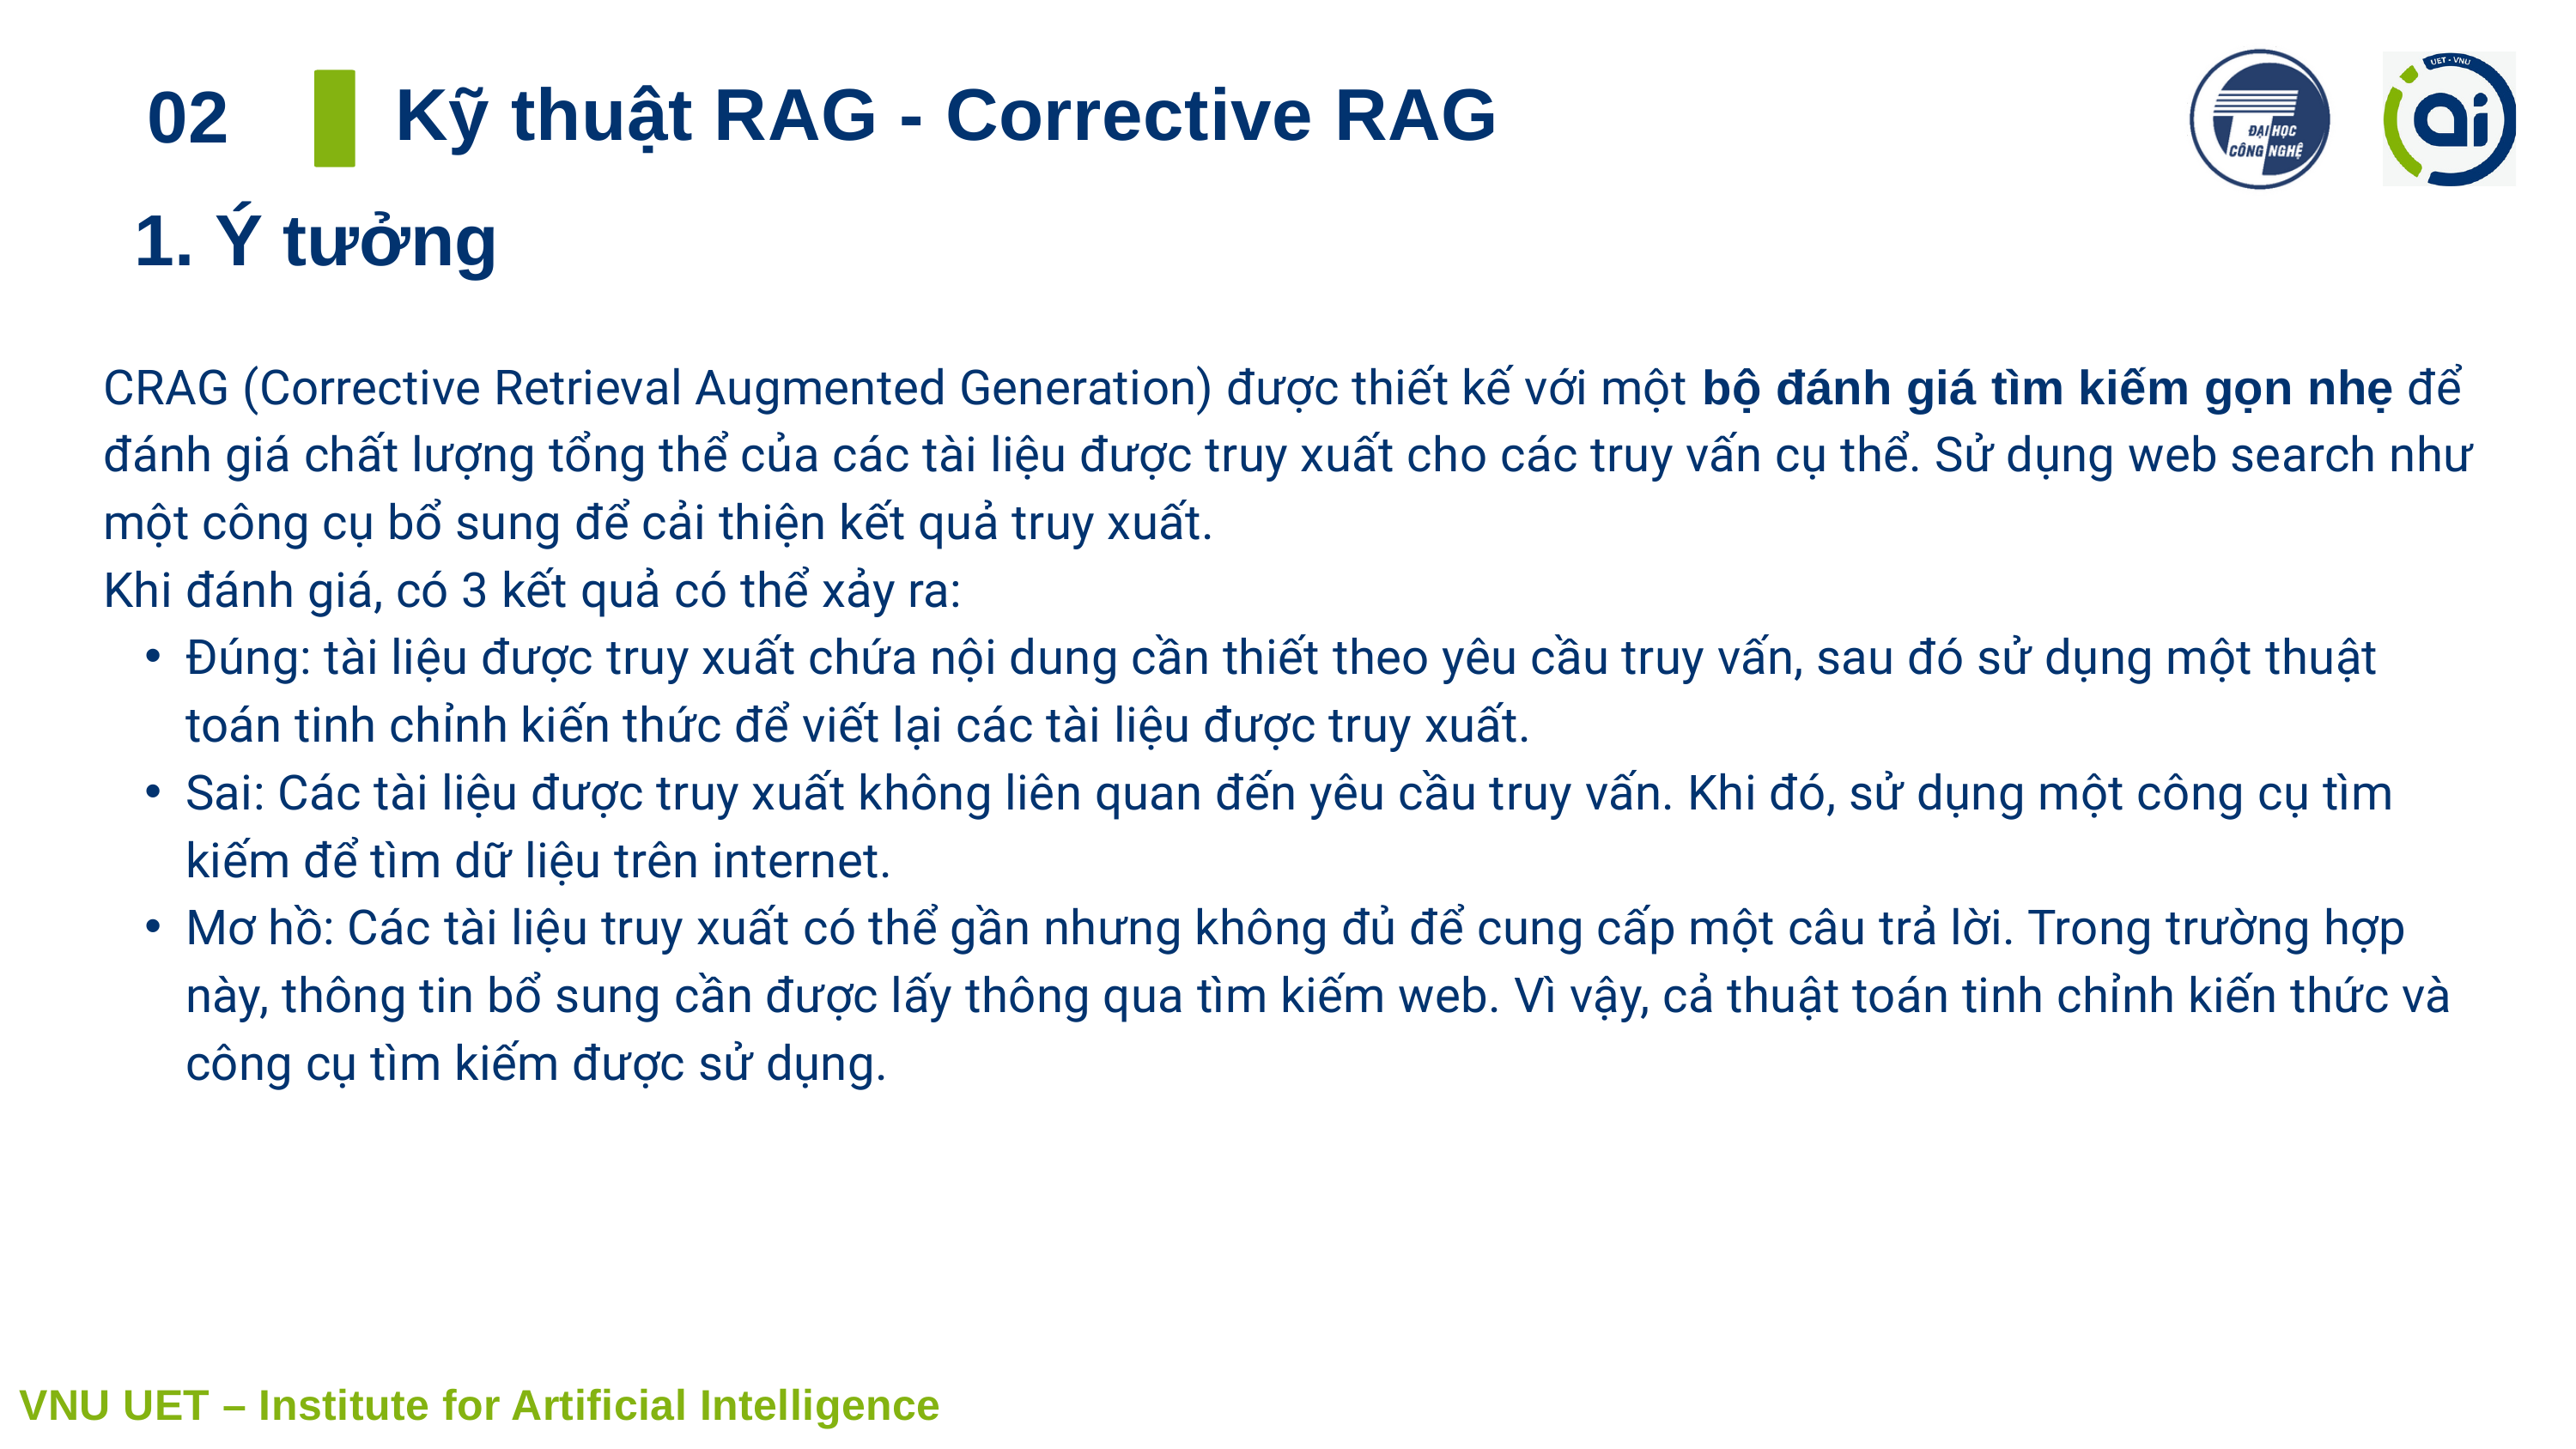

Kỹ thuật RAG - Corrective RAG

02

1. Ý tưởng
CRAG (Corrective Retrieval Augmented Generation) được thiết kế với một bộ đánh giá tìm kiếm gọn nhẹ để đánh giá chất lượng tổng thể của các tài liệu được truy xuất cho các truy vấn cụ thể. Sử dụng web search như một công cụ bổ sung để cải thiện kết quả truy xuất.
Khi đánh giá, có 3 kết quả có thể xảy ra:
Đúng: tài liệu được truy xuất chứa nội dung cần thiết theo yêu cầu truy vấn, sau đó sử dụng một thuật toán tinh chỉnh kiến thức để viết lại các tài liệu được truy xuất.
Sai: Các tài liệu được truy xuất không liên quan đến yêu cầu truy vấn. Khi đó, sử dụng một công cụ tìm kiếm để tìm dữ liệu trên internet.
Mơ hồ: Các tài liệu truy xuất có thể gần nhưng không đủ để cung cấp một câu trả lời. Trong trường hợp này, thông tin bổ sung cần được lấy thông qua tìm kiếm web. Vì vậy, cả thuật toán tinh chỉnh kiến thức và công cụ tìm kiếm được sử dụng.

 VNU UET – Institute for Artificial Intelligence